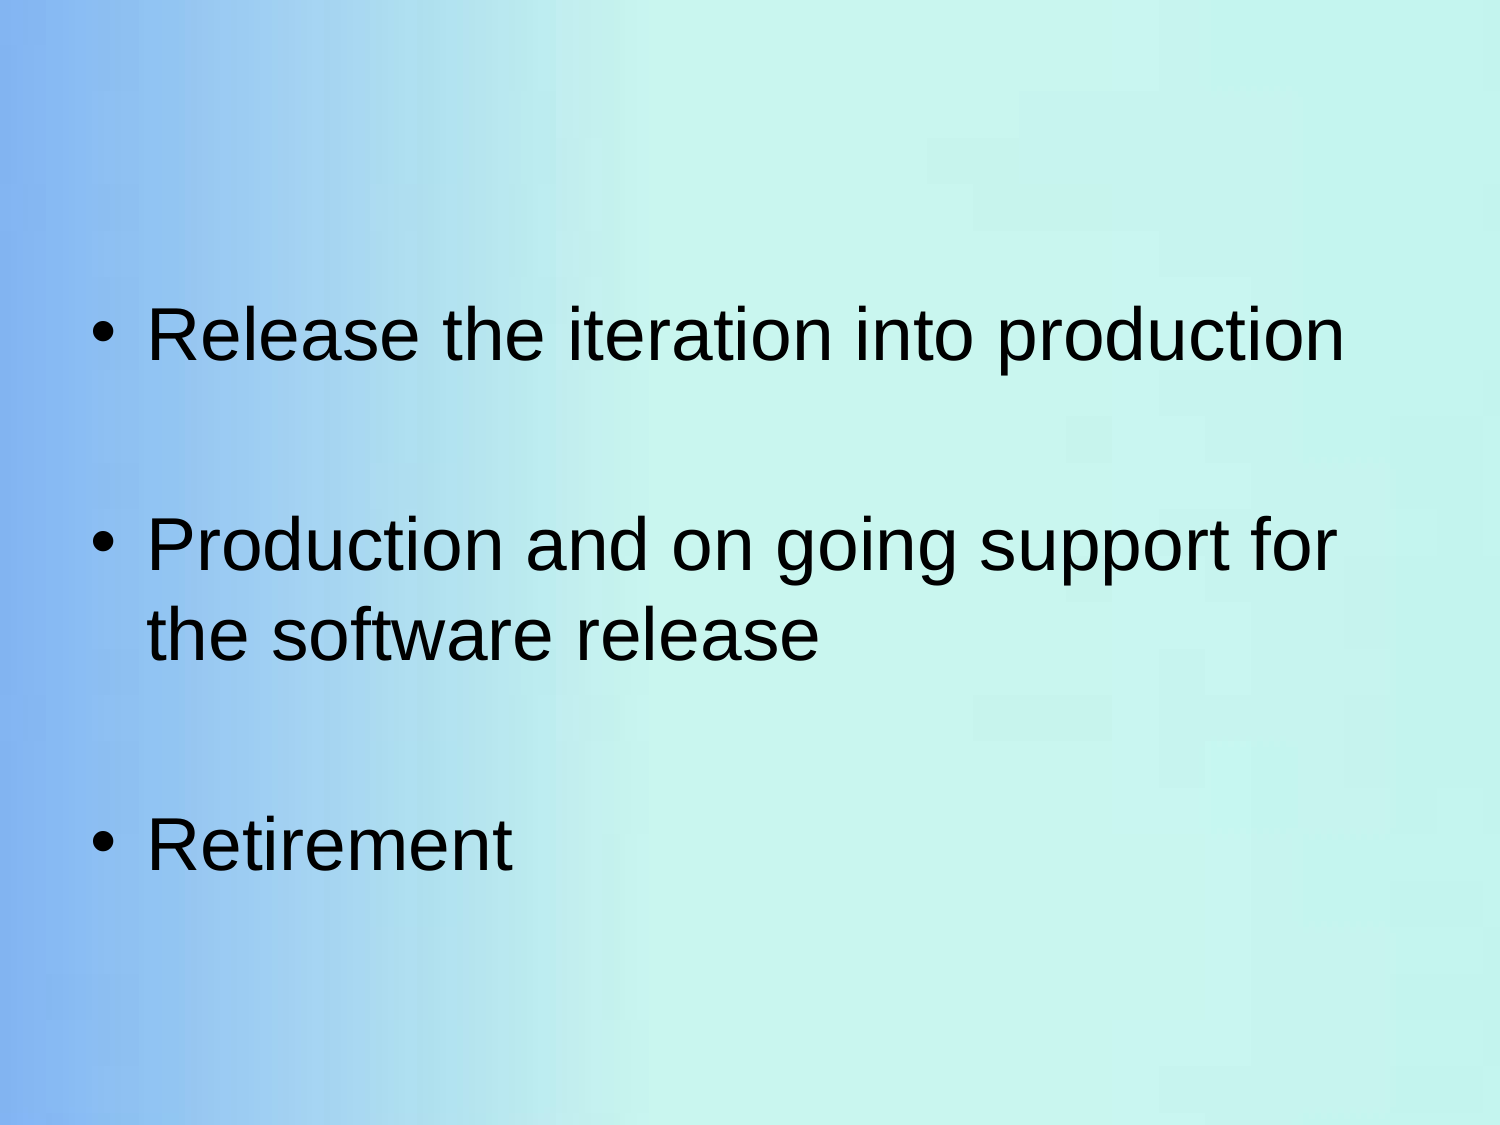

Release the iteration into production

Production and on going support for the software release

Retirement